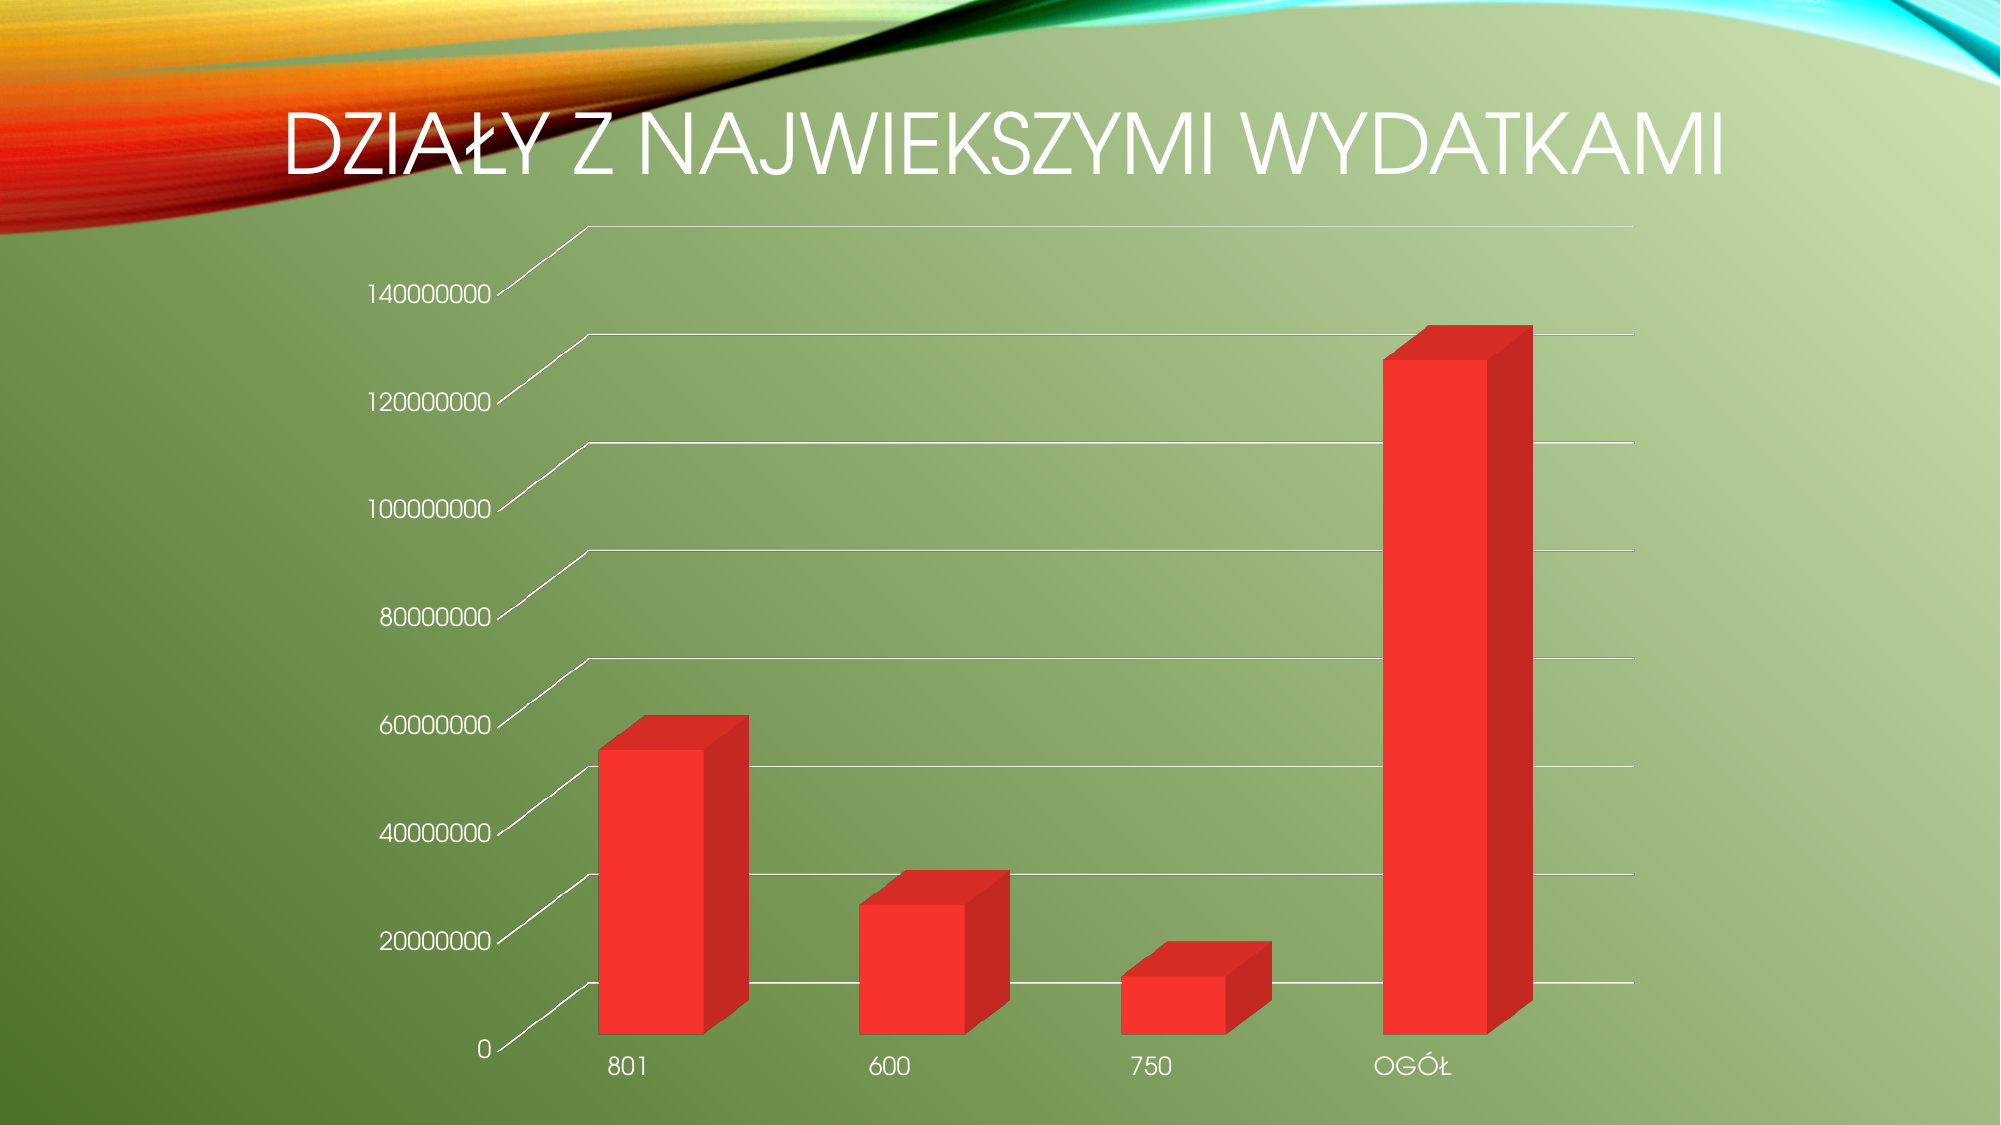

# Działy z najwiekszymi Wydatkami

[unsupported chart]